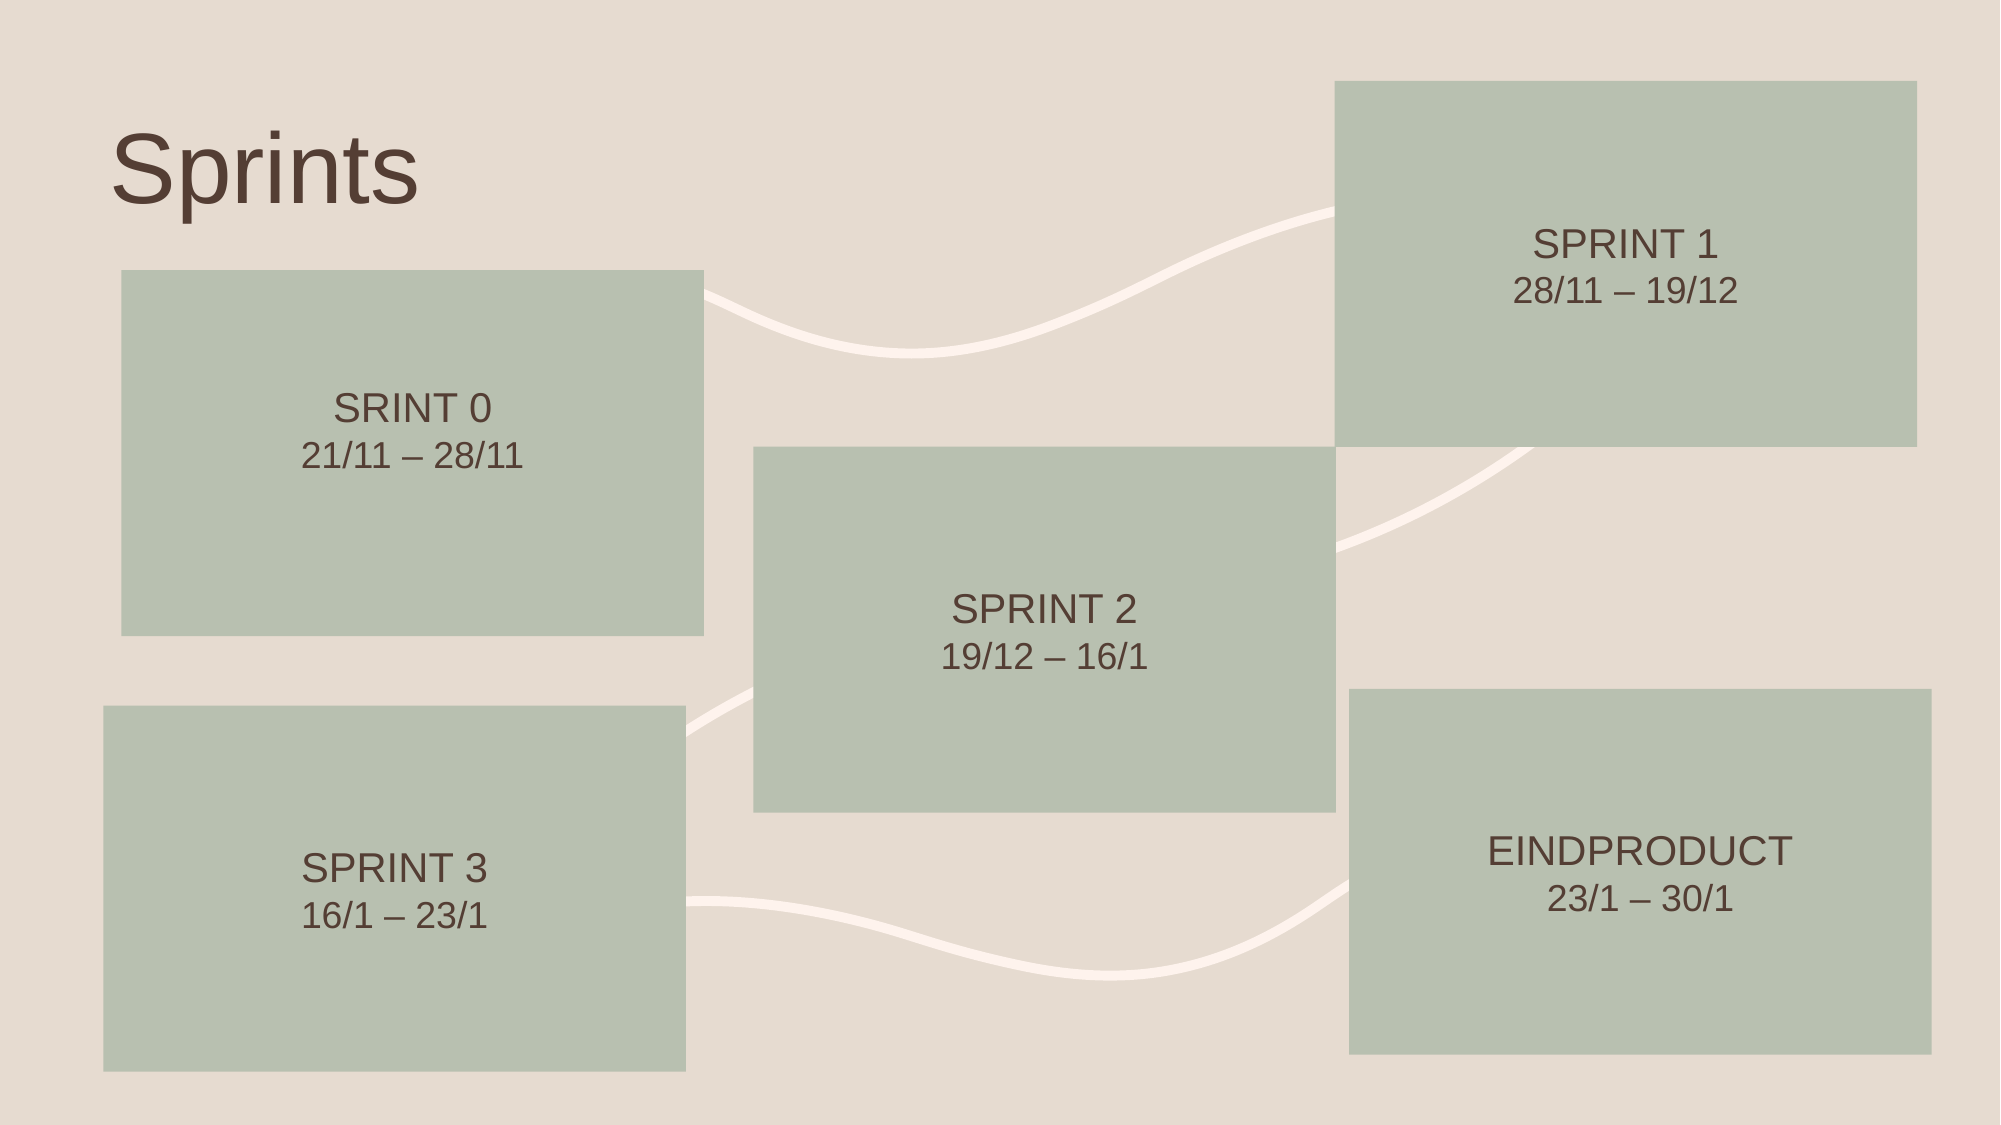

Sprint 1
28/11 – 19/12
# Sprints
Srint 0
21/11 – 28/11

Sprint 2
19/12 – 16/1
eindproduct
23/1 – 30/1
Sprint 3
16/1 – 23/1